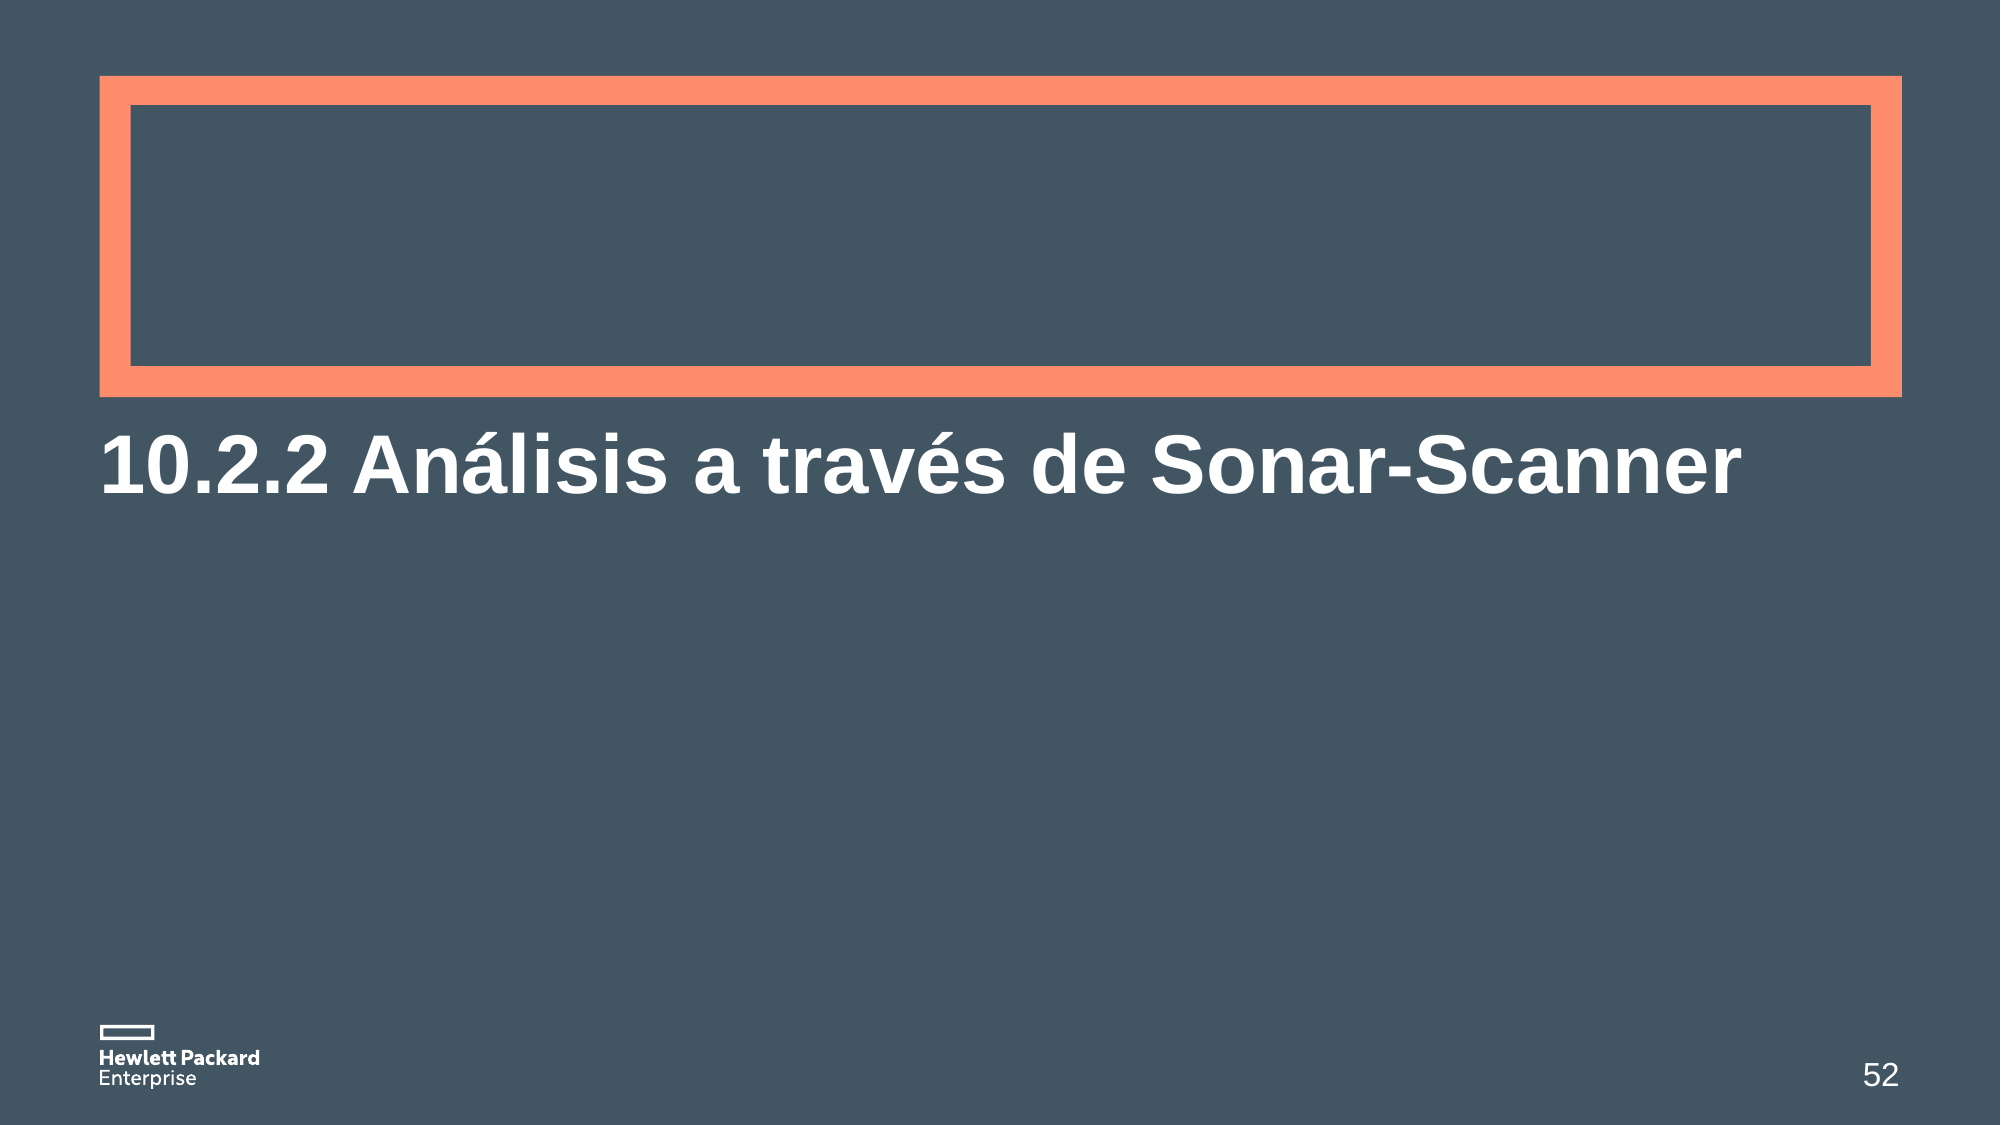

# 10.2.2 Análisis a través de Sonar-Scanner
52